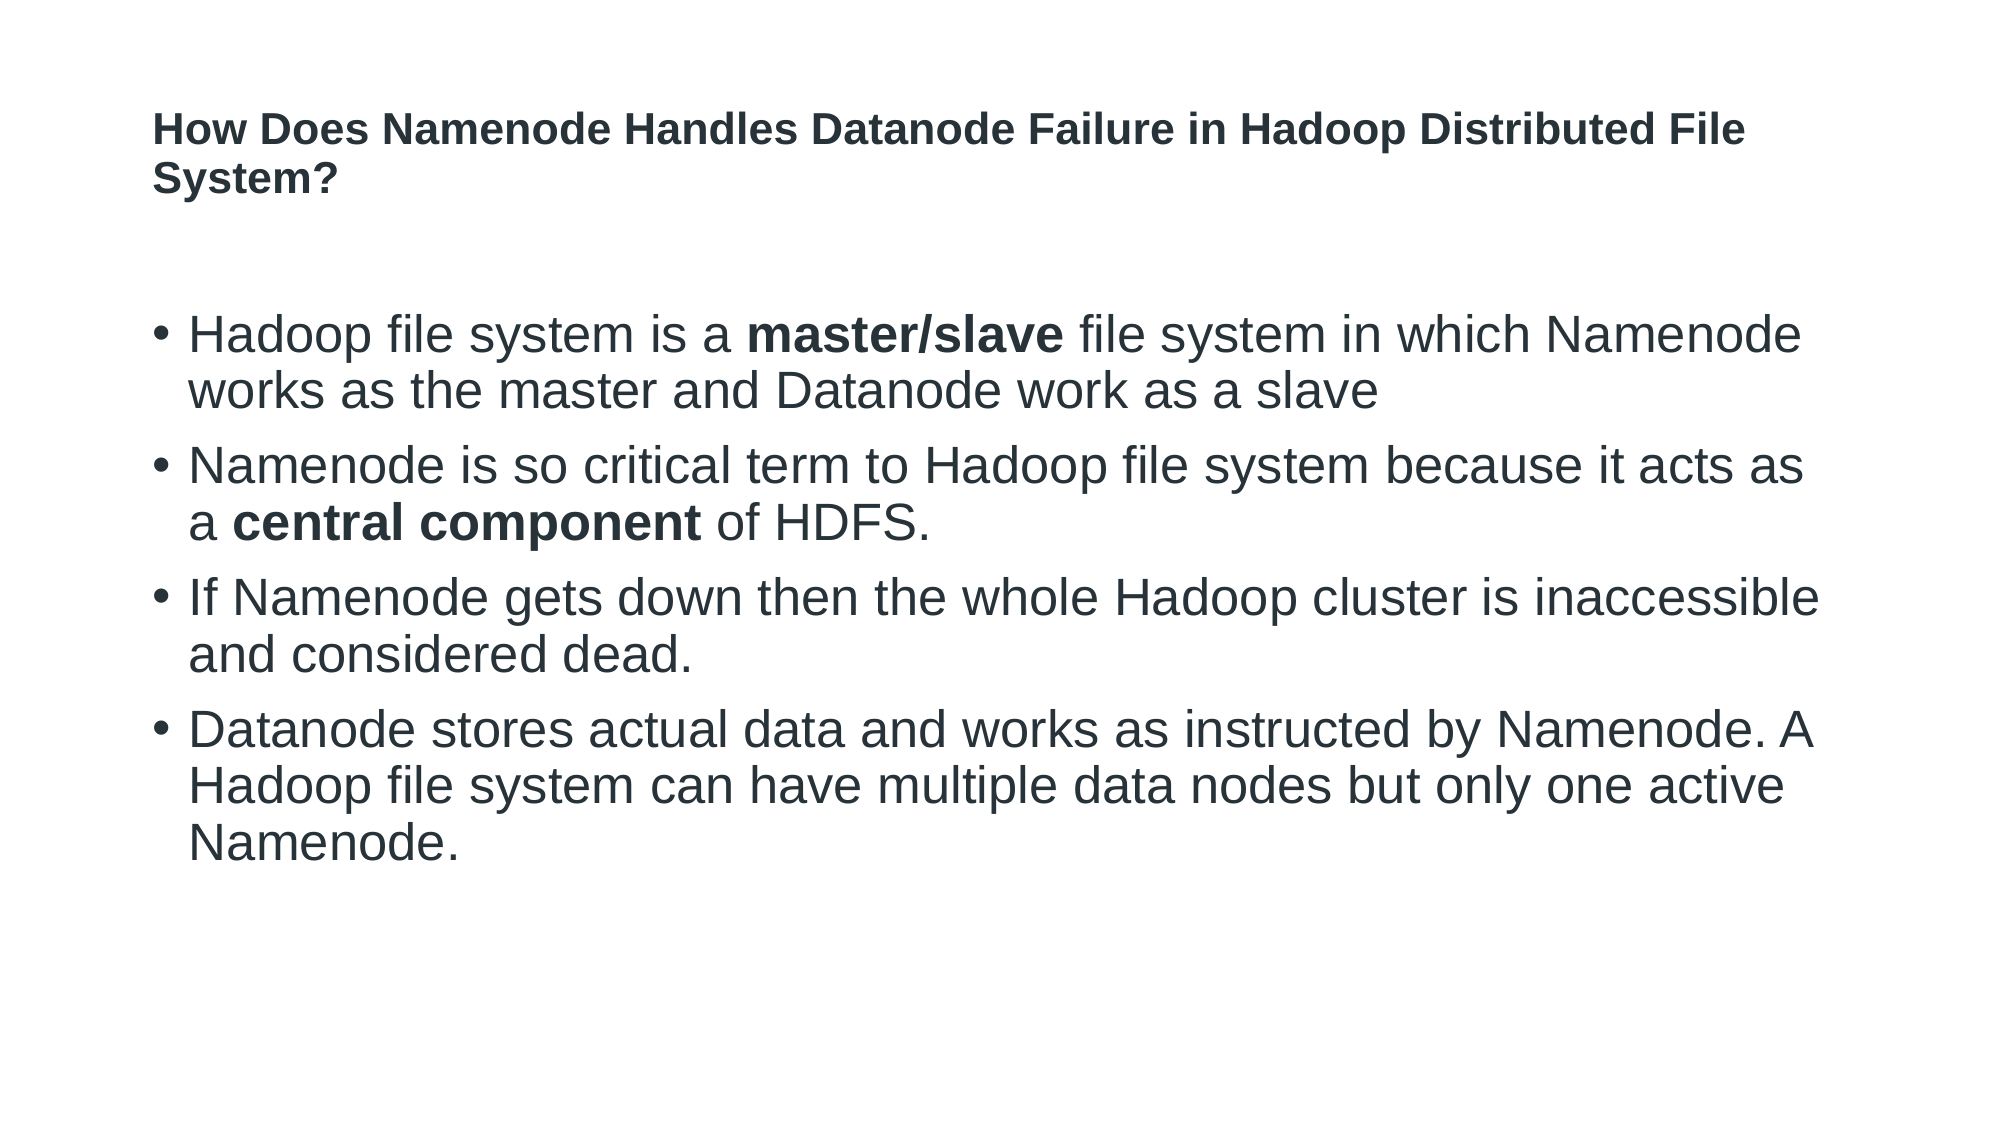

# How Does Namenode Handles Datanode Failure in Hadoop Distributed File System?
Hadoop file system is a master/slave file system in which Namenode works as the master and Datanode work as a slave
Namenode is so critical term to Hadoop file system because it acts as a central component of HDFS.
If Namenode gets down then the whole Hadoop cluster is inaccessible and considered dead.
Datanode stores actual data and works as instructed by Namenode. A Hadoop file system can have multiple data nodes but only one active Namenode.